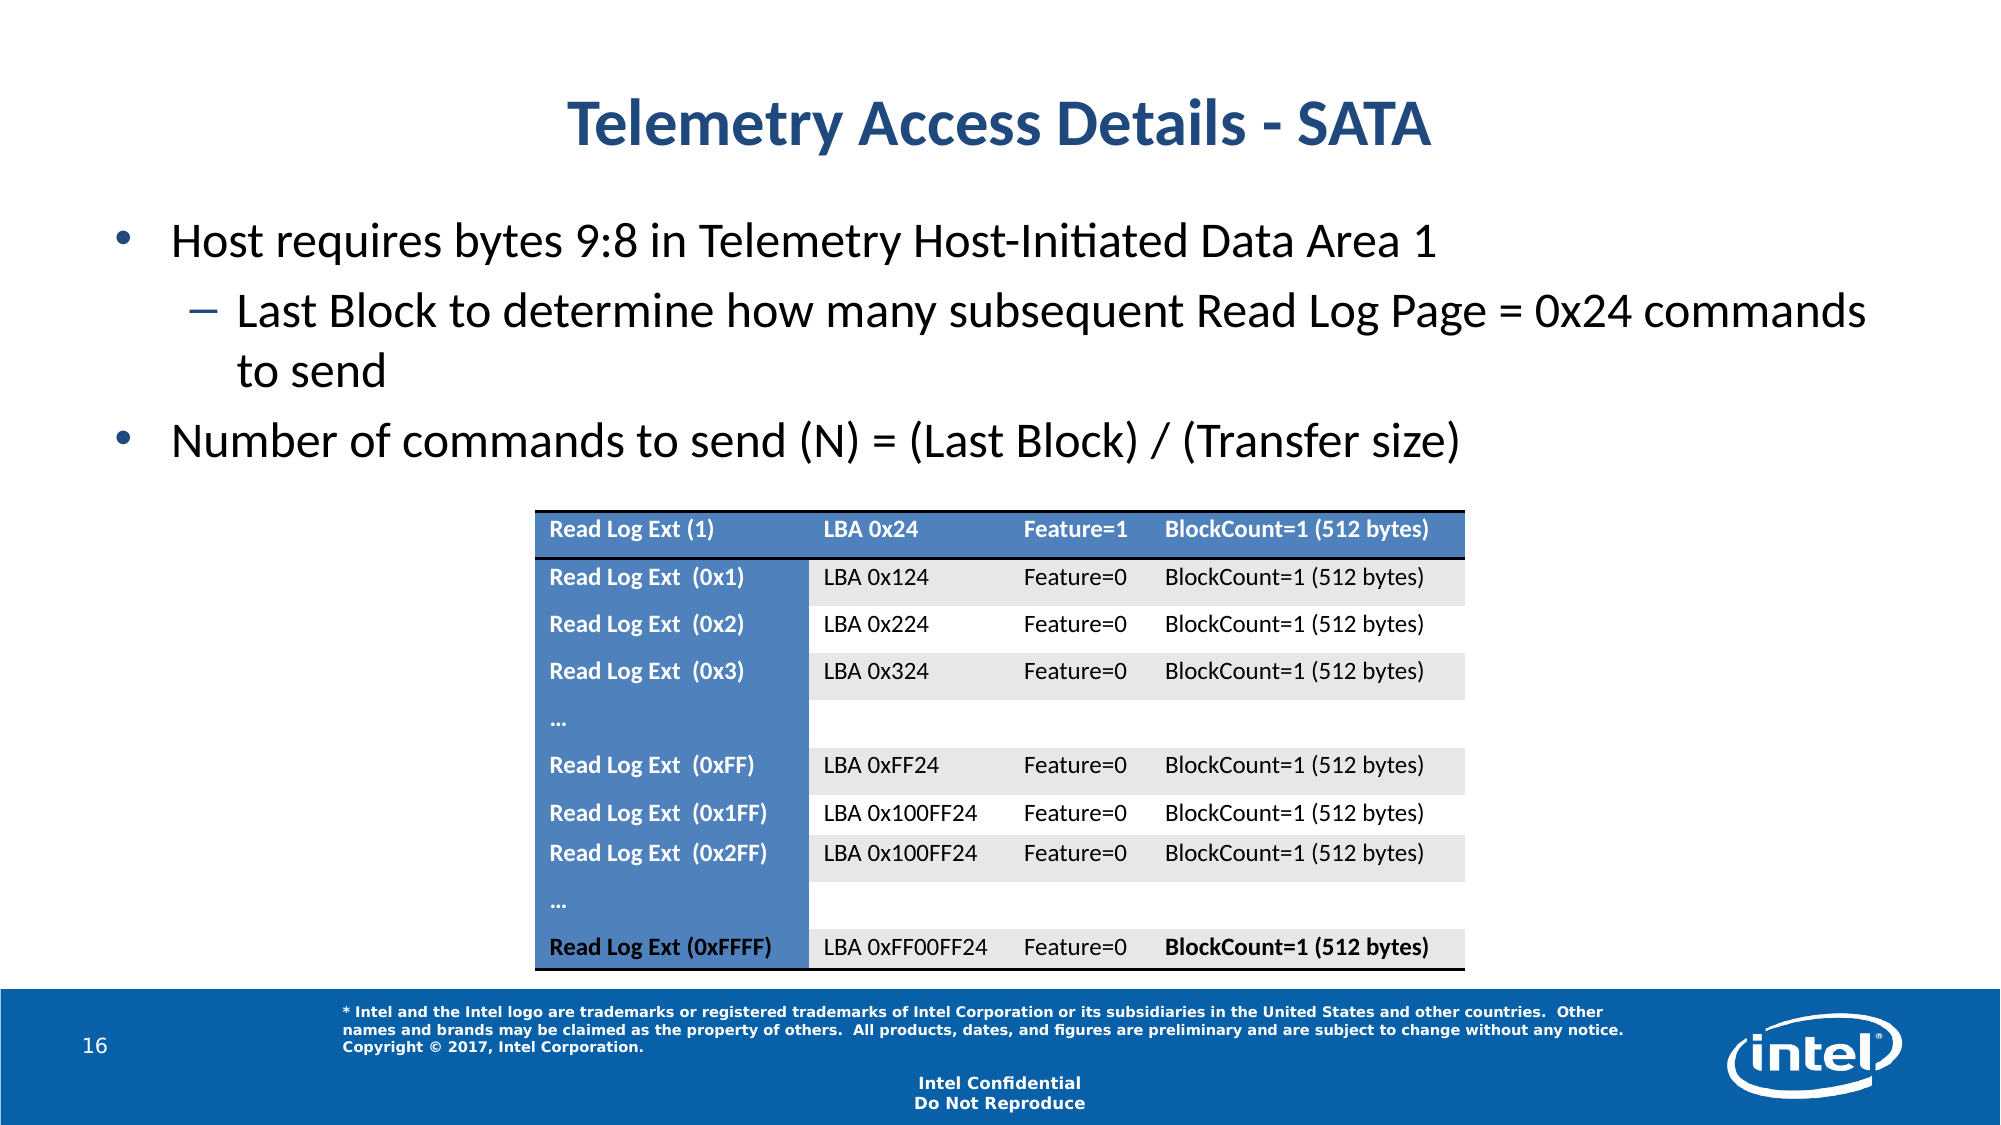

# Telemetry Access Details - SATA
Host requires bytes 9:8 in Telemetry Host-Initiated Data Area 1
Last Block to determine how many subsequent Read Log Page = 0x24 commands to send
Number of commands to send (N) = (Last Block) / (Transfer size)
| Read Log Ext (1) | LBA 0x24 | Feature=1 | BlockCount=1 (512 bytes) |
| --- | --- | --- | --- |
| Read Log Ext (0x1) | LBA 0x124 | Feature=0 | BlockCount=1 (512 bytes) |
| Read Log Ext (0x2) | LBA 0x224 | Feature=0 | BlockCount=1 (512 bytes) |
| Read Log Ext (0x3) | LBA 0x324 | Feature=0 | BlockCount=1 (512 bytes) |
| … |  |  |  |
| Read Log Ext (0xFF) | LBA 0xFF24 | Feature=0 | BlockCount=1 (512 bytes) |
| Read Log Ext (0x1FF) | LBA 0x100FF24 | Feature=0 | BlockCount=1 (512 bytes) |
| Read Log Ext (0x2FF) | LBA 0x100FF24 | Feature=0 | BlockCount=1 (512 bytes) |
| … |  |  |  |
| Read Log Ext (0xFFFF) | LBA 0xFF00FF24 | Feature=0 | BlockCount=1 (512 bytes) |